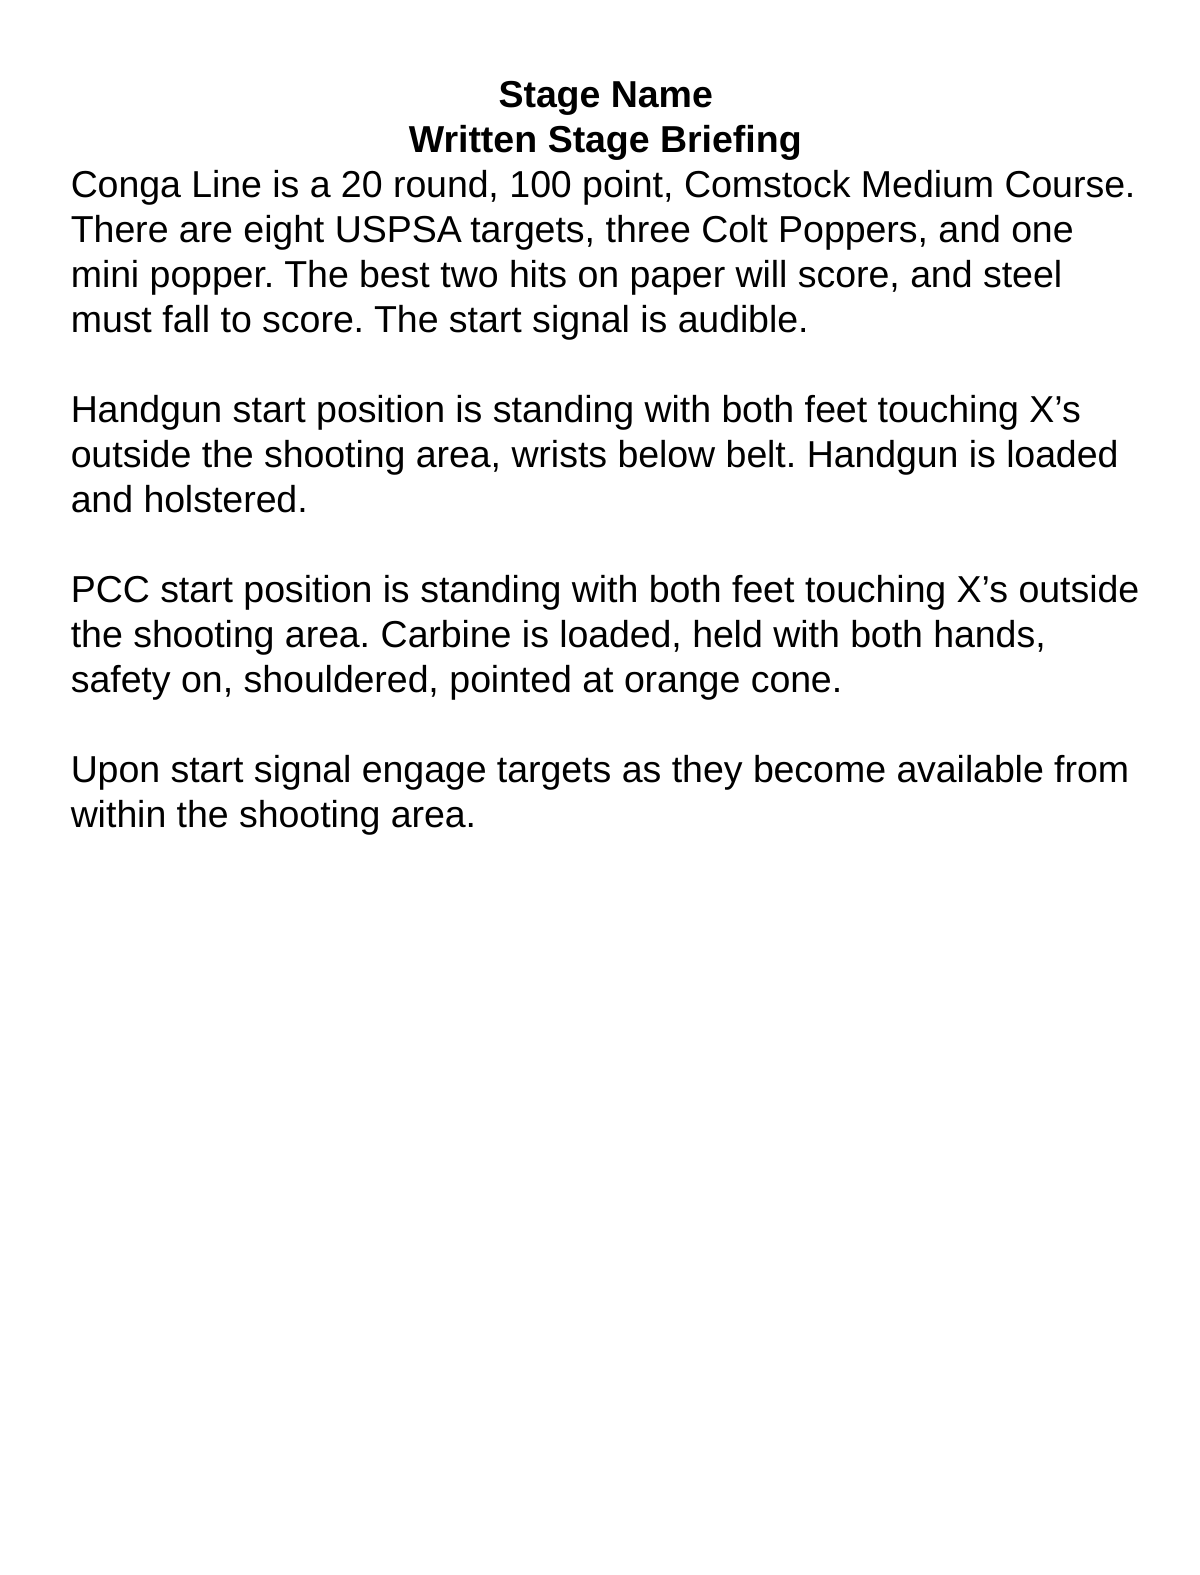

Stage Name
Written Stage Briefing
Conga Line is a 20 round, 100 point, Comstock Medium Course. There are eight USPSA targets, three Colt Poppers, and one mini popper. The best two hits on paper will score, and steel must fall to score. The start signal is audible.

Handgun start position is standing with both feet touching X’s outside the shooting area, wrists below belt. Handgun is loaded and holstered.

PCC start position is standing with both feet touching X’s outside the shooting area. Carbine is loaded, held with both hands, safety on, shouldered, pointed at orange cone.

Upon start signal engage targets as they become available from within the shooting area.